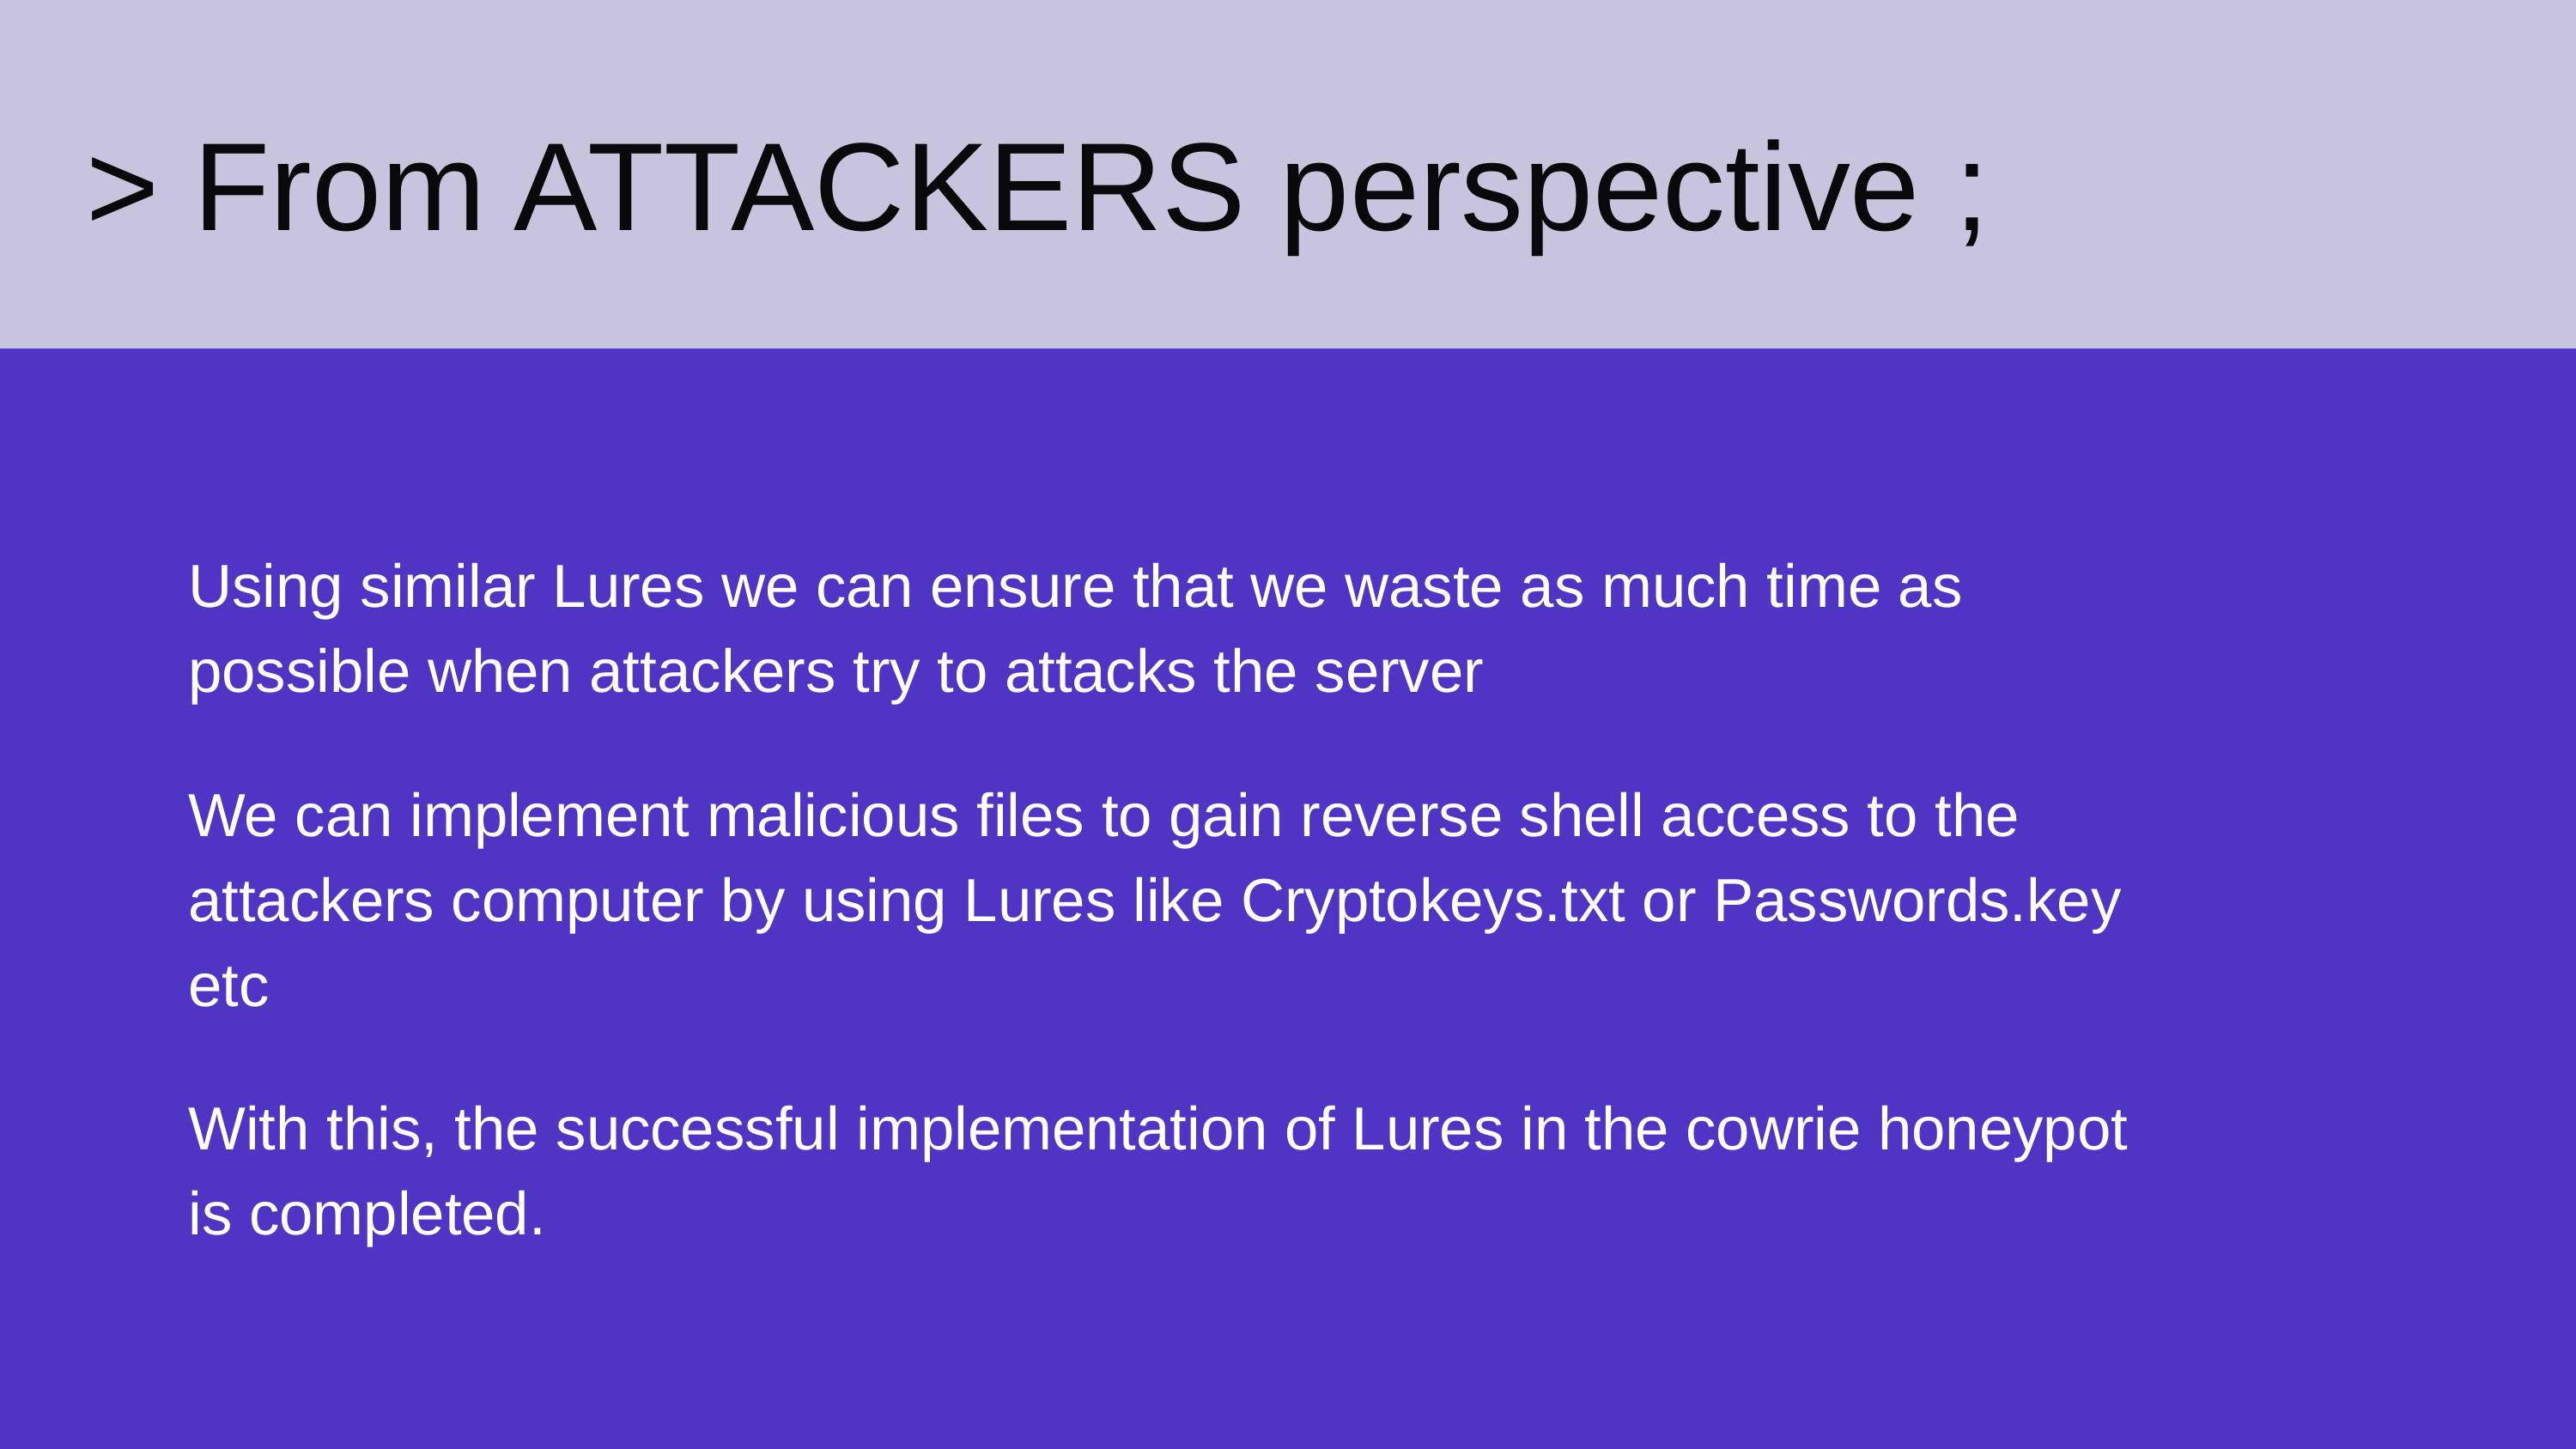

> From ATTACKERS perspective ;
Using similar Lures we can ensure that we waste as much time as possible when attackers try to attacks the server
We can implement malicious files to gain reverse shell access to the attackers computer by using Lures like Cryptokeys.txt or Passwords.key etc
With this, the successful implementation of Lures in the cowrie honeypot is completed.